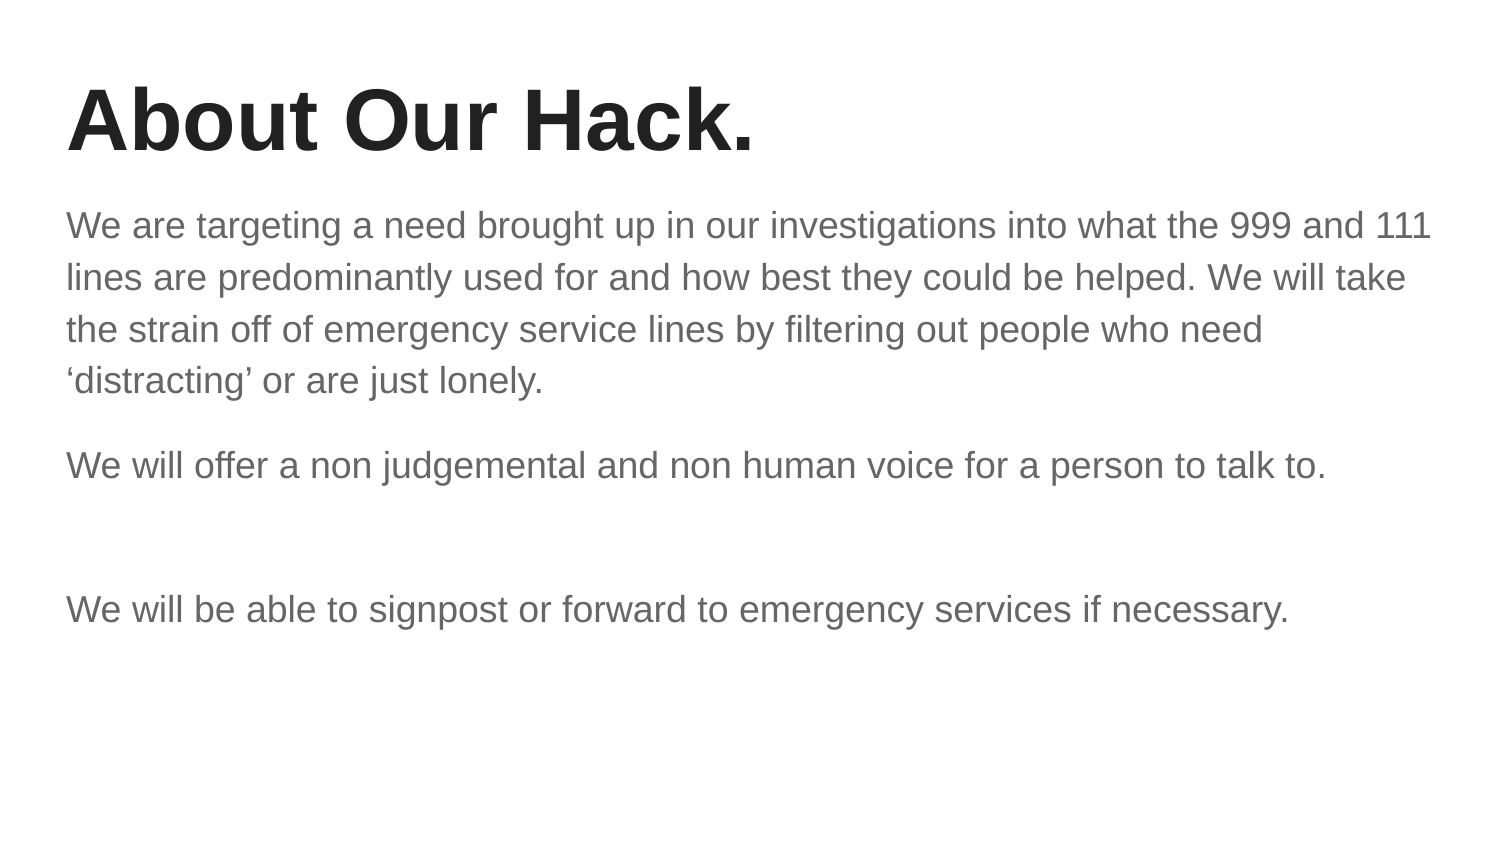

# About Our Hack.
We are targeting a need brought up in our investigations into what the 999 and 111 lines are predominantly used for and how best they could be helped. We will take the strain off of emergency service lines by filtering out people who need ‘distracting’ or are just lonely.
We will offer a non judgemental and non human voice for a person to talk to.

We will be able to signpost or forward to emergency services if necessary.